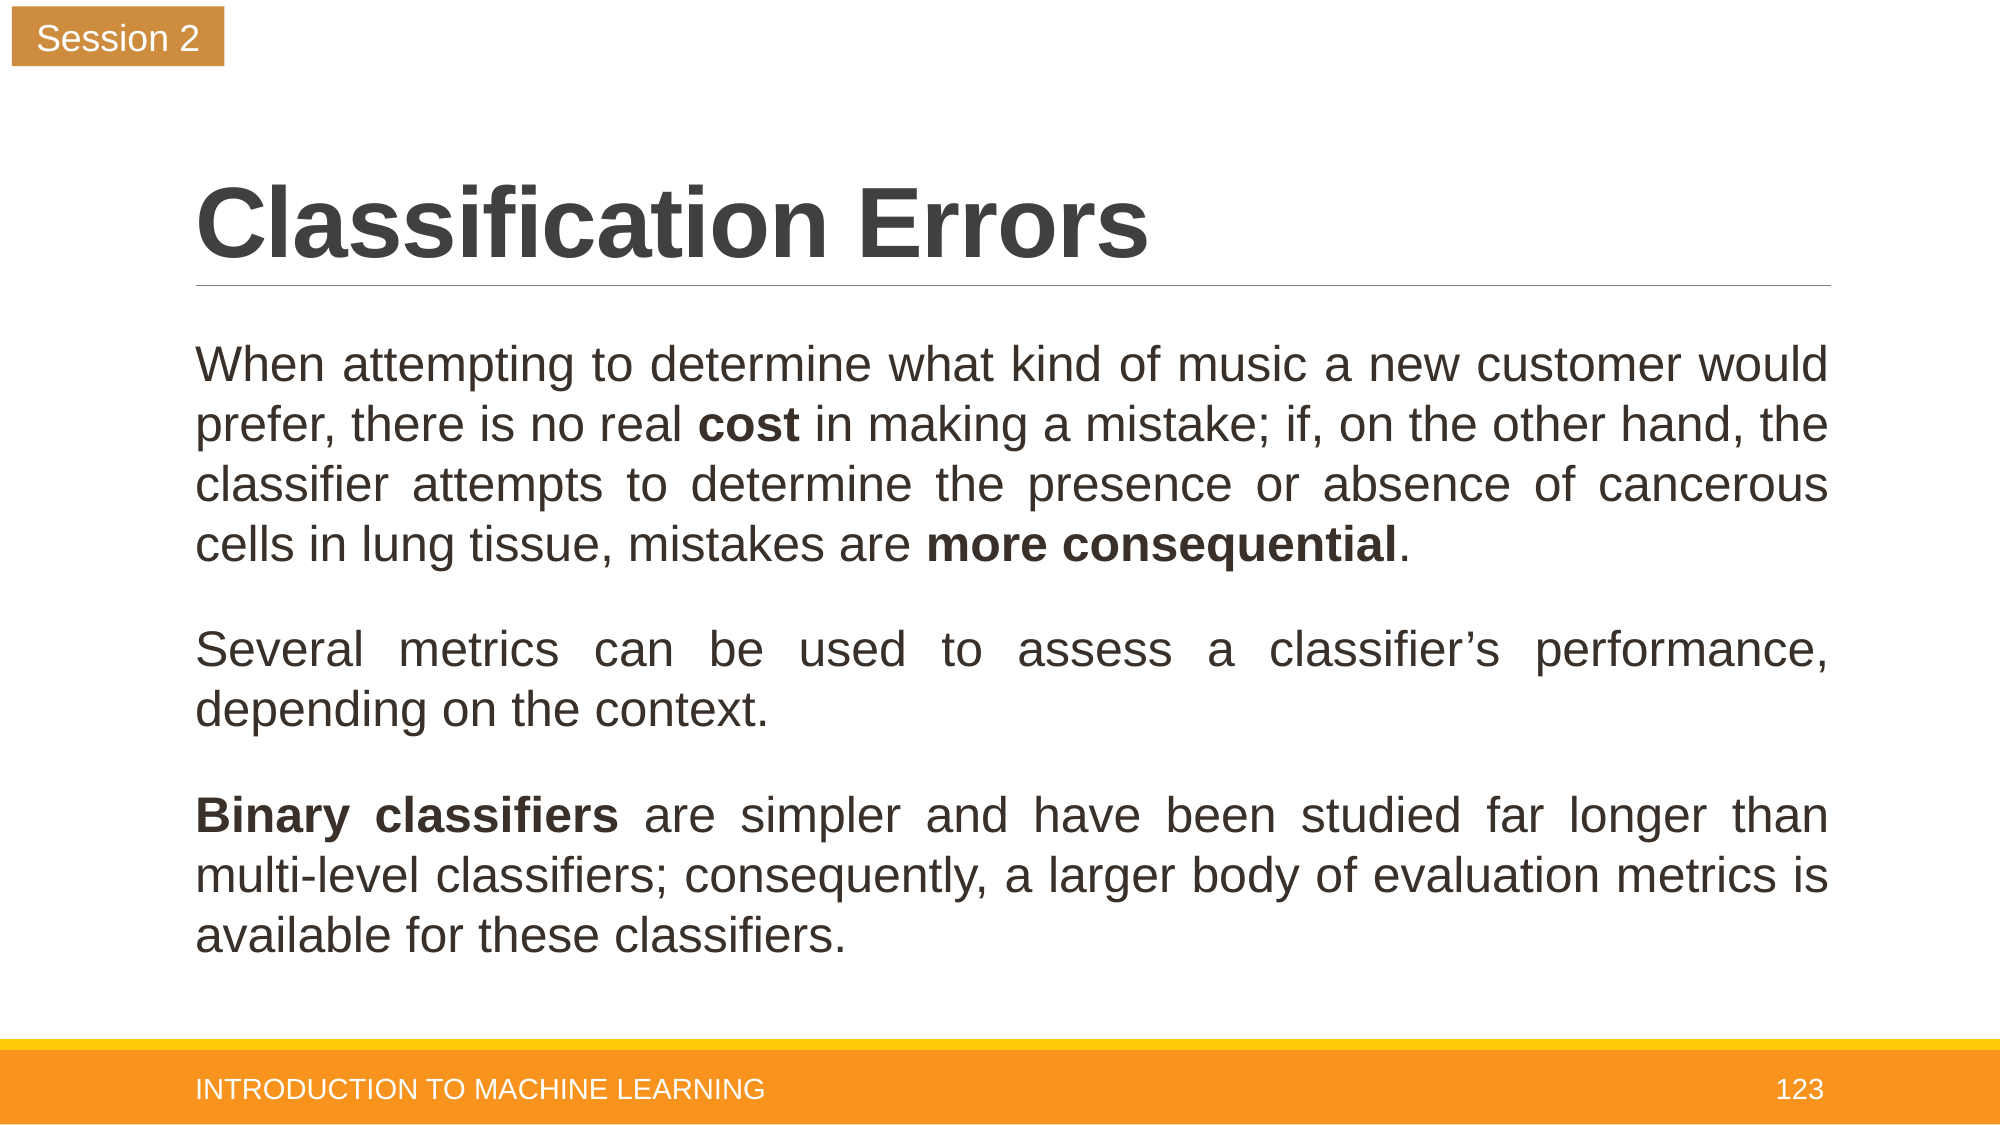

Session 2
# Classification Errors
When attempting to determine what kind of music a new customer would prefer, there is no real cost in making a mistake; if, on the other hand, the classifier attempts to determine the presence or absence of cancerous cells in lung tissue, mistakes are more consequential.
Several metrics can be used to assess a classifier’s performance, depending on the context.
Binary classifiers are simpler and have been studied far longer than multi-level classifiers; consequently, a larger body of evaluation metrics is available for these classifiers.
INTRODUCTION TO MACHINE LEARNING
123